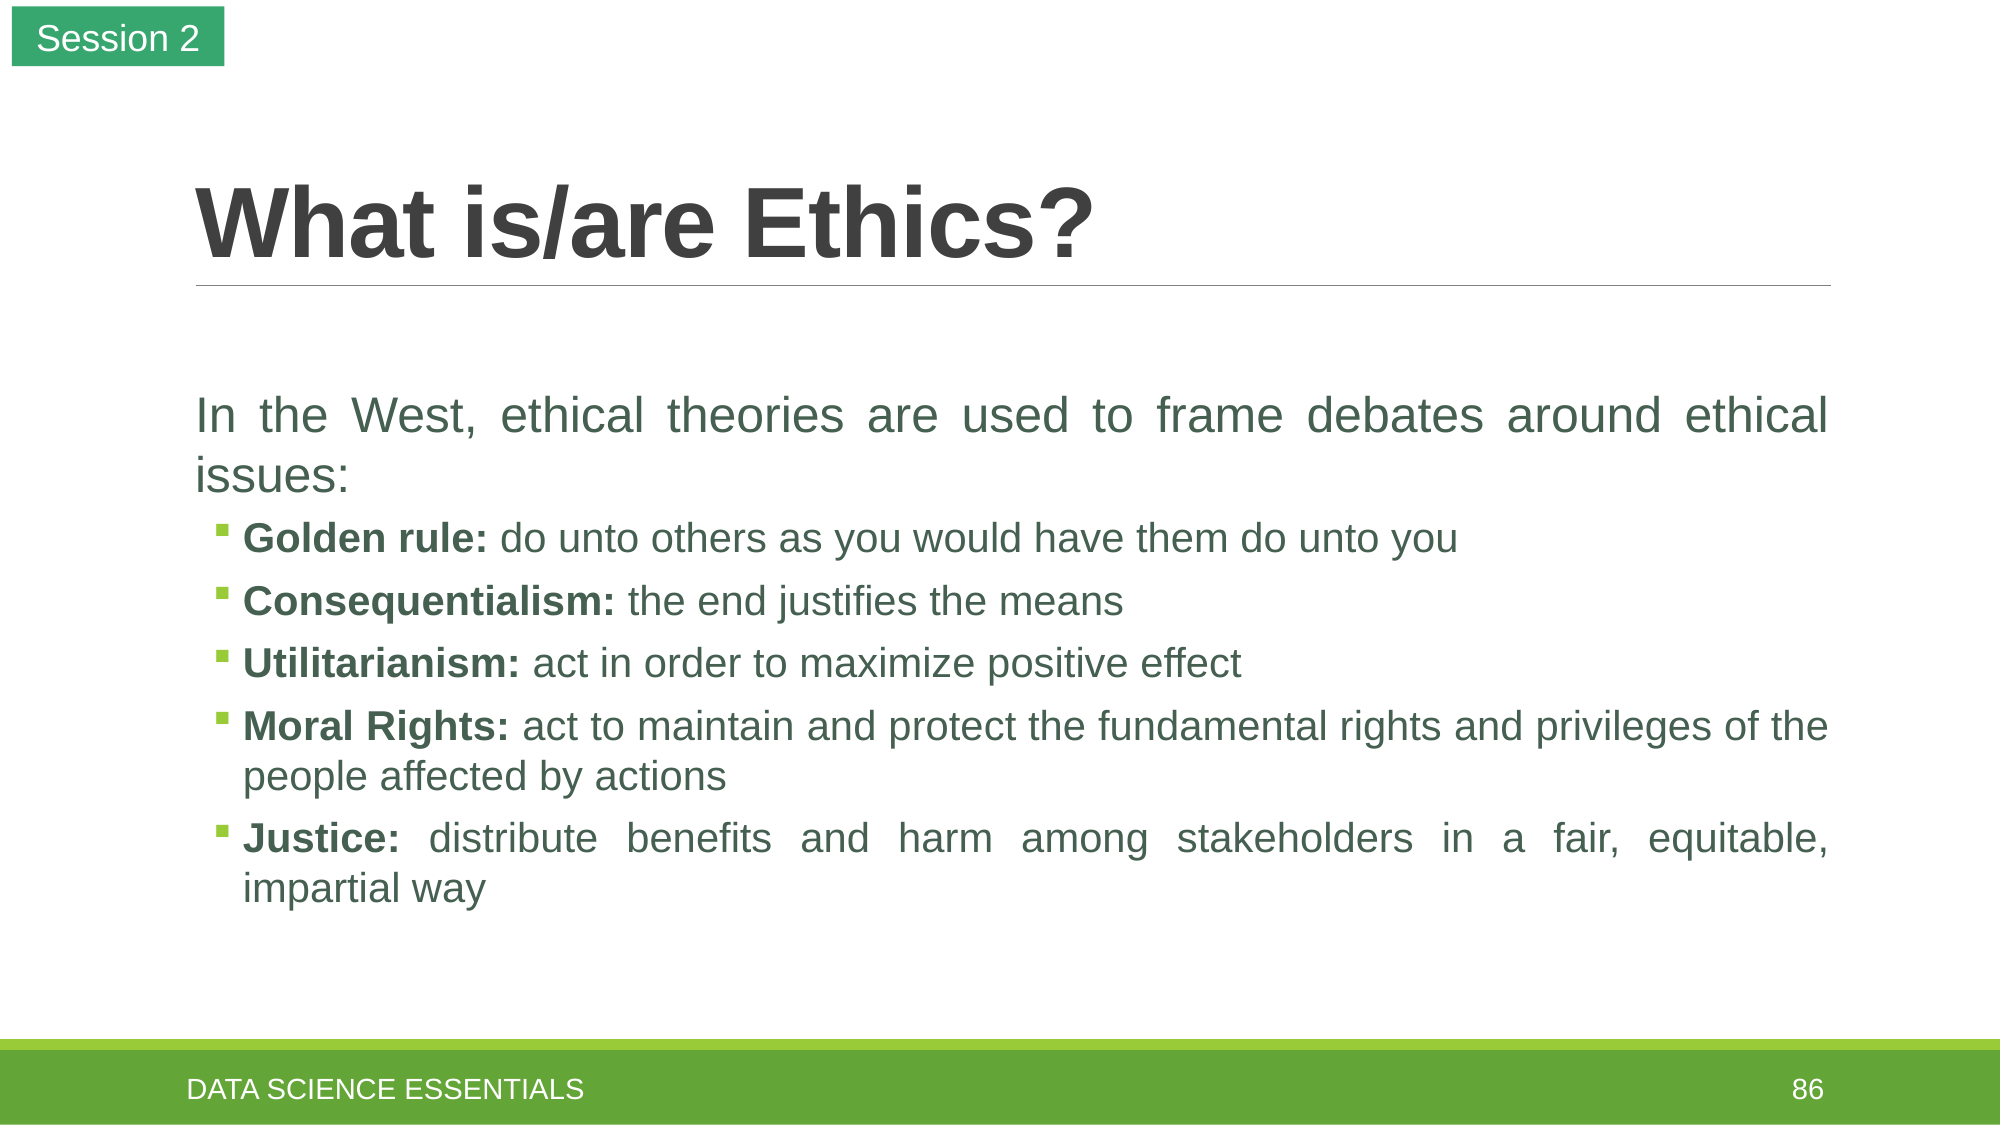

Session 2
# What is/are Ethics?
In the West, ethical theories are used to frame debates around ethical issues:
Golden rule: do unto others as you would have them do unto you
Consequentialism: the end justifies the means
Utilitarianism: act in order to maximize positive effect
Moral Rights: act to maintain and protect the fundamental rights and privileges of the people affected by actions
Justice: distribute benefits and harm among stakeholders in a fair, equitable, impartial way
DATA SCIENCE ESSENTIALS
86